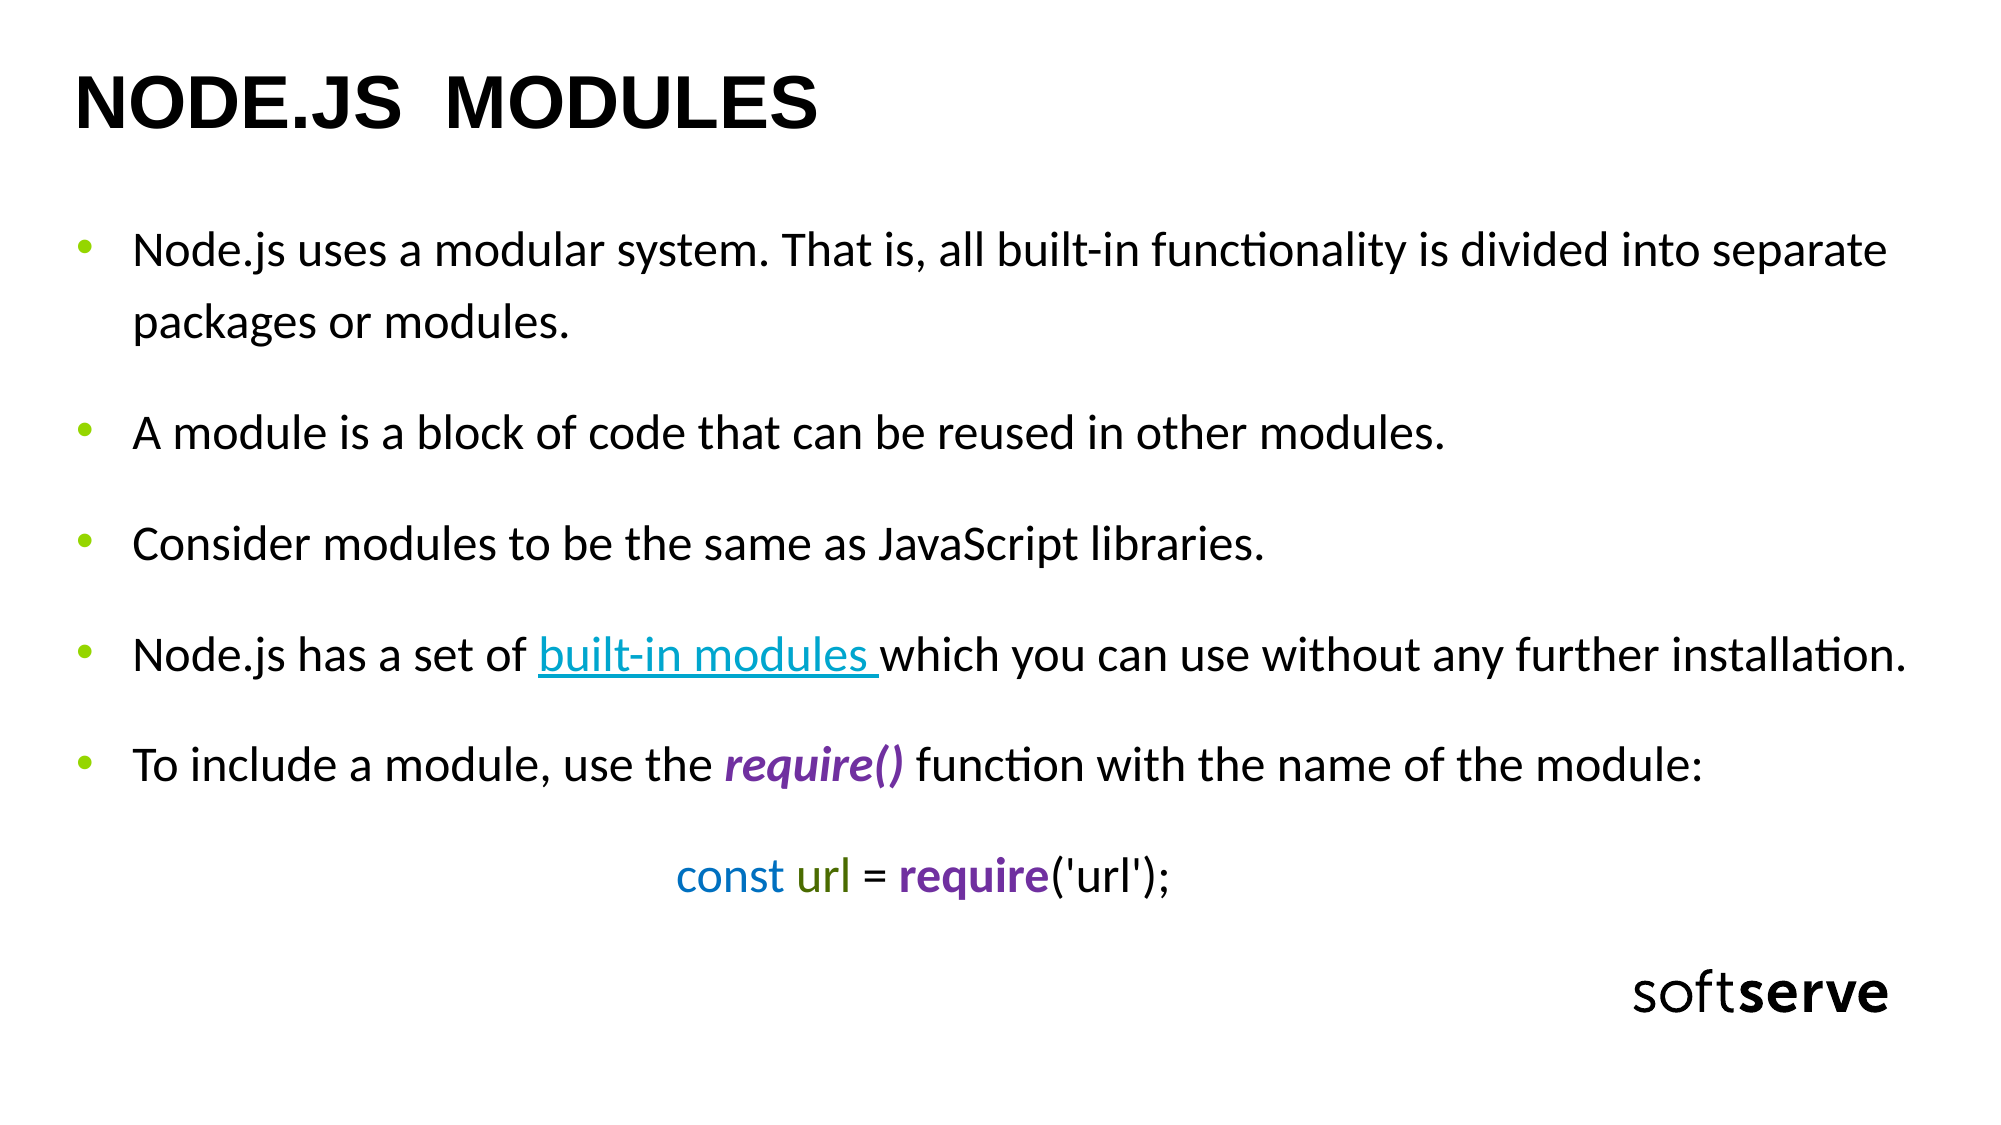

# NODE.JS  MODULES
Node.js uses a modular system. That is, all built-in functionality is divided into separate packages or modules.
A module is a block of code that can be reused in other modules.
Consider modules to be the same as JavaScript libraries.
Node.js has a set of built-in modules which you can use without any further installation.
To include a module, use the require() function with the name of the module:
				const url = require('url');